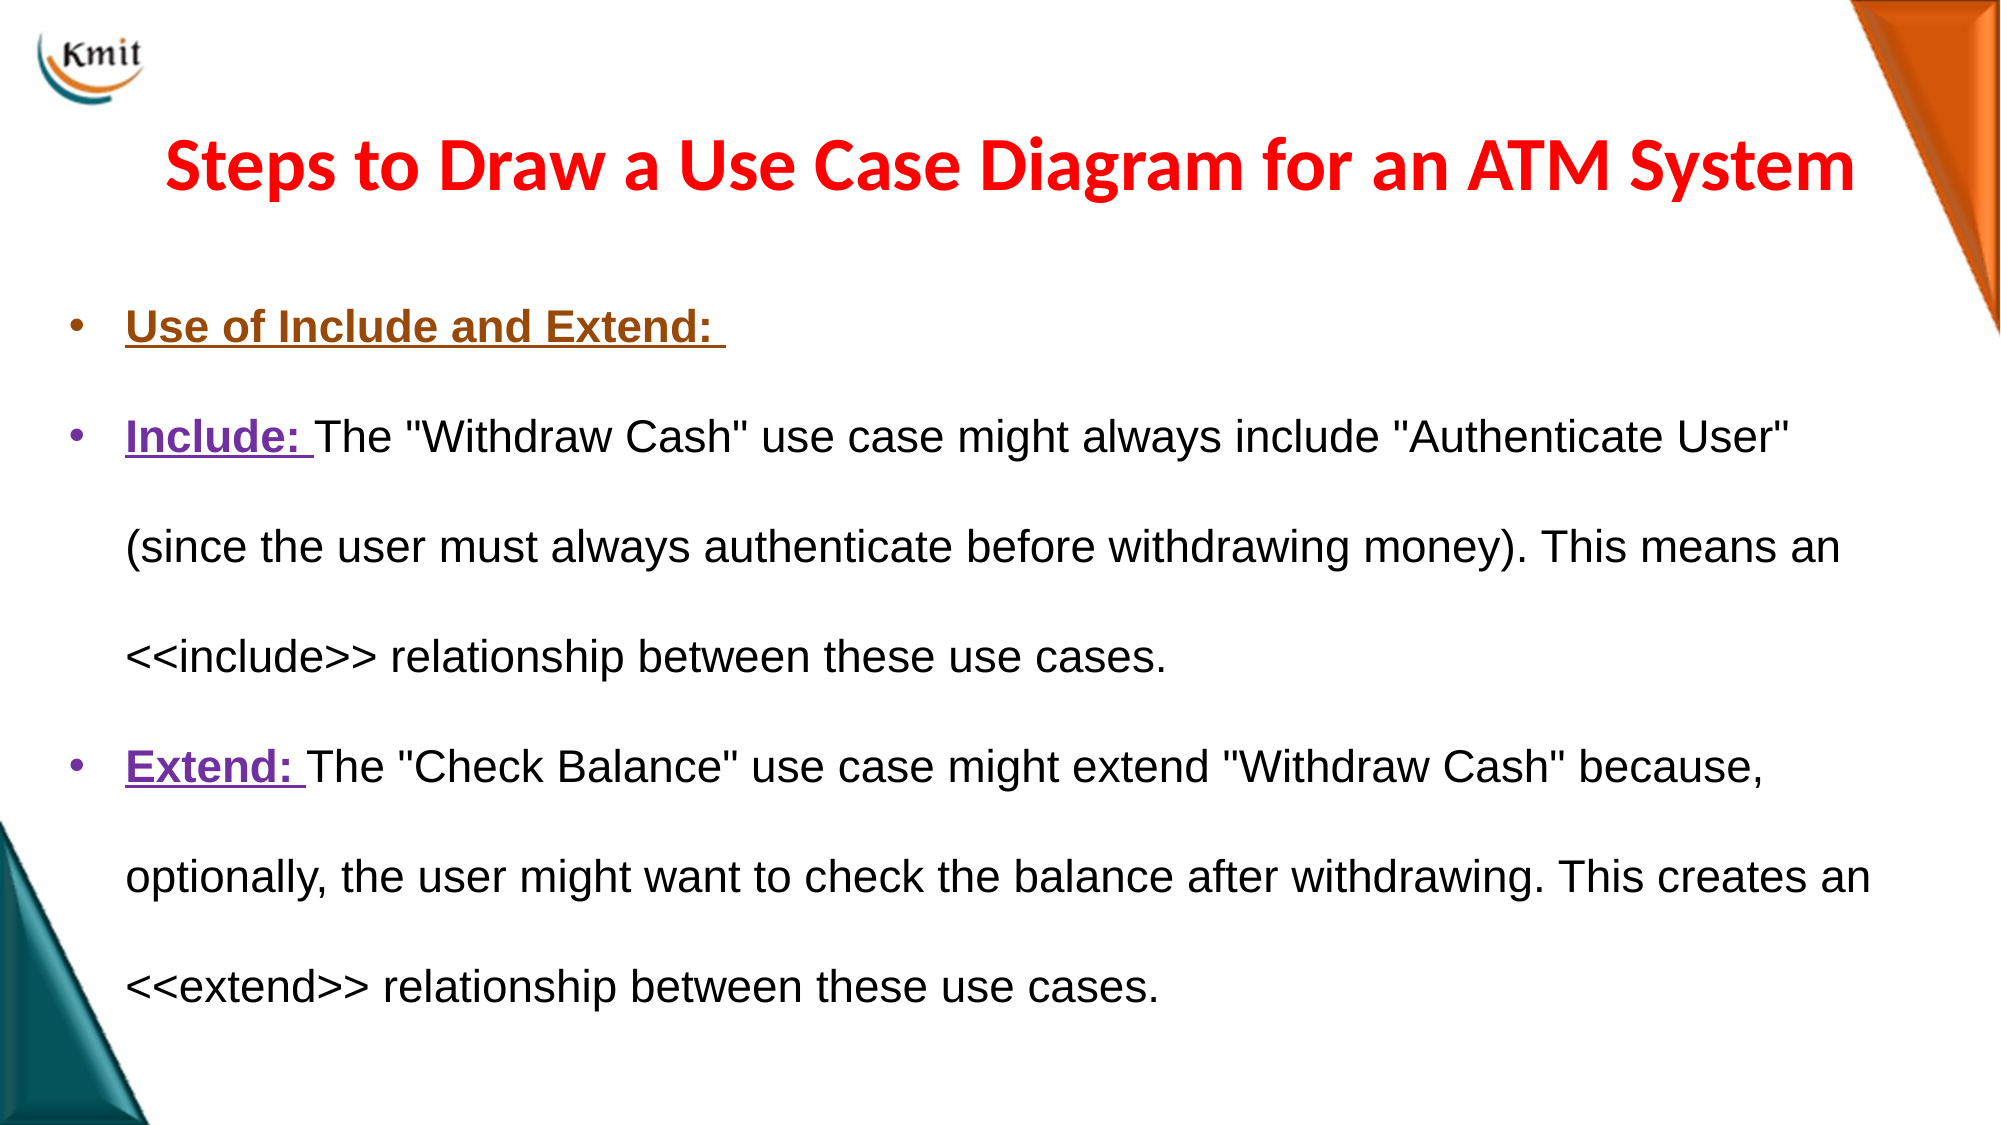

# Steps to Draw a Use Case Diagram for an ATM System
Use of Include and Extend:
Include: The "Withdraw Cash" use case might always include "Authenticate User" (since the user must always authenticate before withdrawing money). This means an <<include>> relationship between these use cases.
Extend: The "Check Balance" use case might extend "Withdraw Cash" because, optionally, the user might want to check the balance after withdrawing. This creates an <<extend>> relationship between these use cases.